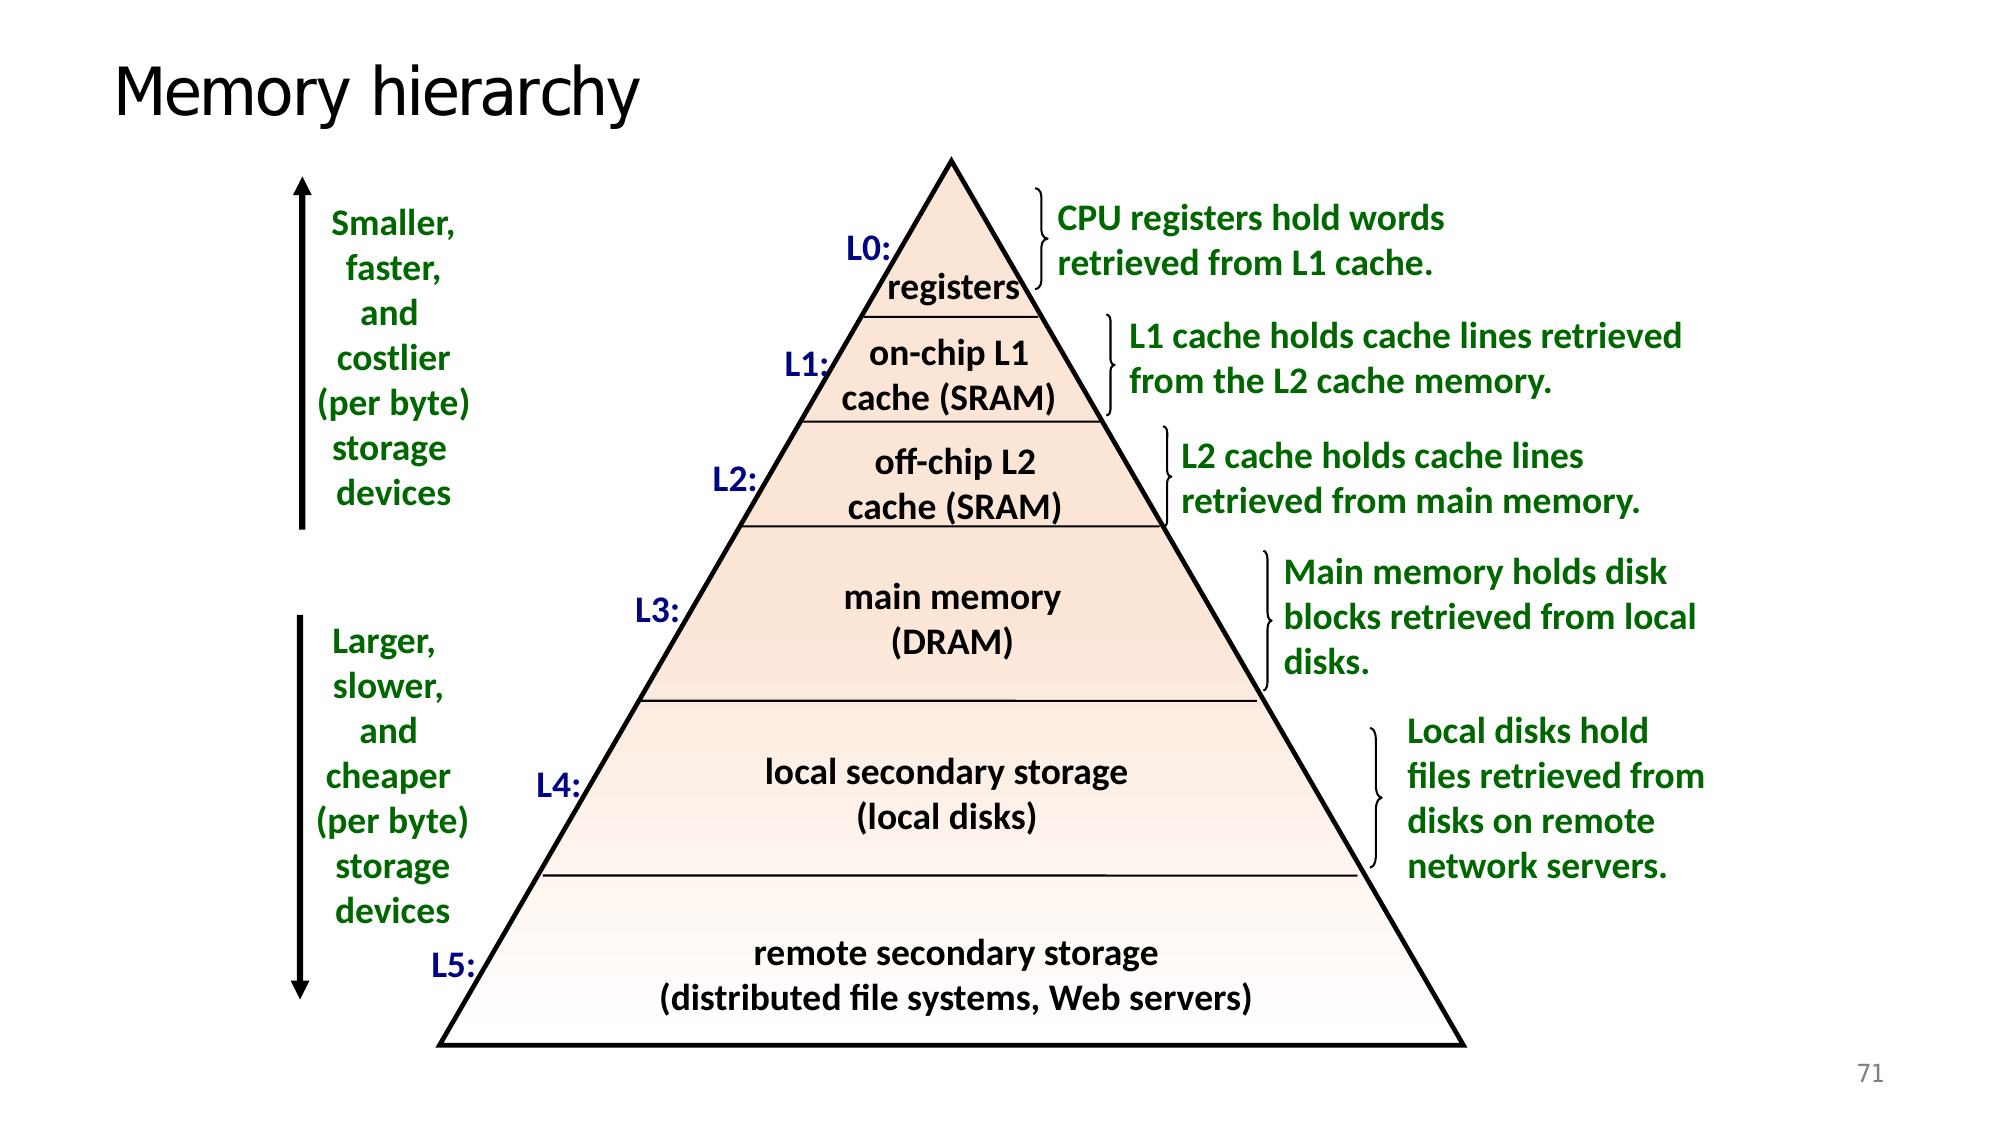

# Memory hierarchy

CPU registers hold words retrieved from L1 cache.

Smaller,
faster,
and
costlier
(per byte)
storage
devices
L0:
registers
L1 cache holds cache lines retrieved from the L2 cache memory.

on-chip L1
cache (SRAM)
L1:

L2 cache holds cache lines retrieved from main memory.

off-chip L2
cache (SRAM)
L2:

Main memory holds disk
blocks retrieved from local
disks.

main memory
(DRAM)
L3:
Larger,
slower,
and
cheaper
(per byte)
storage
devices

Local disks hold files retrieved from disks on remote network servers.

local secondary storage
(local disks)
L4:

remote secondary storage
(distributed file systems, Web servers)
L5:
71